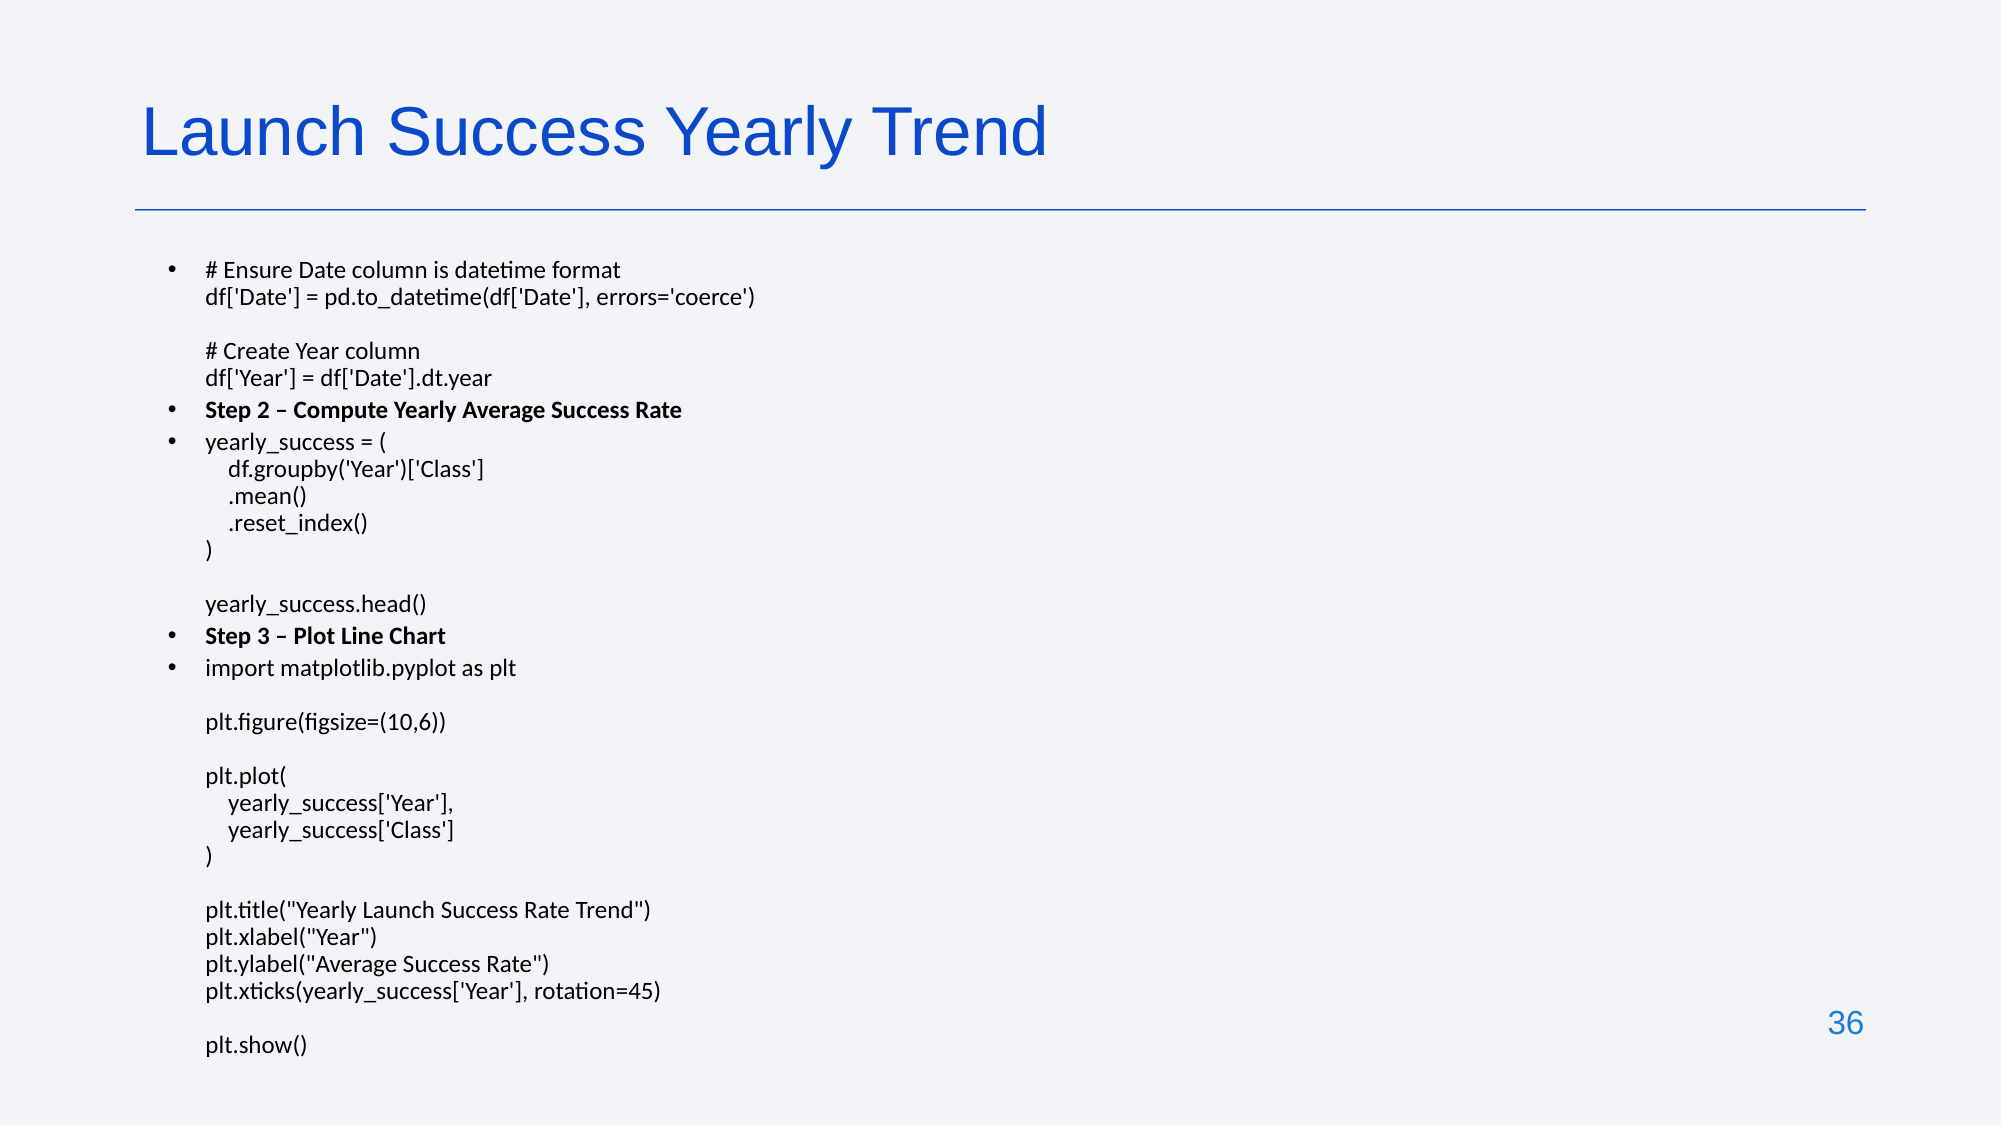

Launch Success Yearly Trend
# Ensure Date column is datetime format df['Date'] = pd.to_datetime(df['Date'], errors='coerce') # Create Year column df['Year'] = df['Date'].dt.year
Step 2 – Compute Yearly Average Success Rate
yearly_success = (
    df.groupby('Year')['Class']
    .mean()
    .reset_index()
)
yearly_success.head()
Step 3 – Plot Line Chart
import matplotlib.pyplot as plt
plt.figure(figsize=(10,6))
plt.plot(
    yearly_success['Year'],
    yearly_success['Class']
)
plt.title("Yearly Launch Success Rate Trend")
plt.xlabel("Year")
plt.ylabel("Average Success Rate")
plt.xticks(yearly_success['Year'], rotation=45)
plt.show()

36